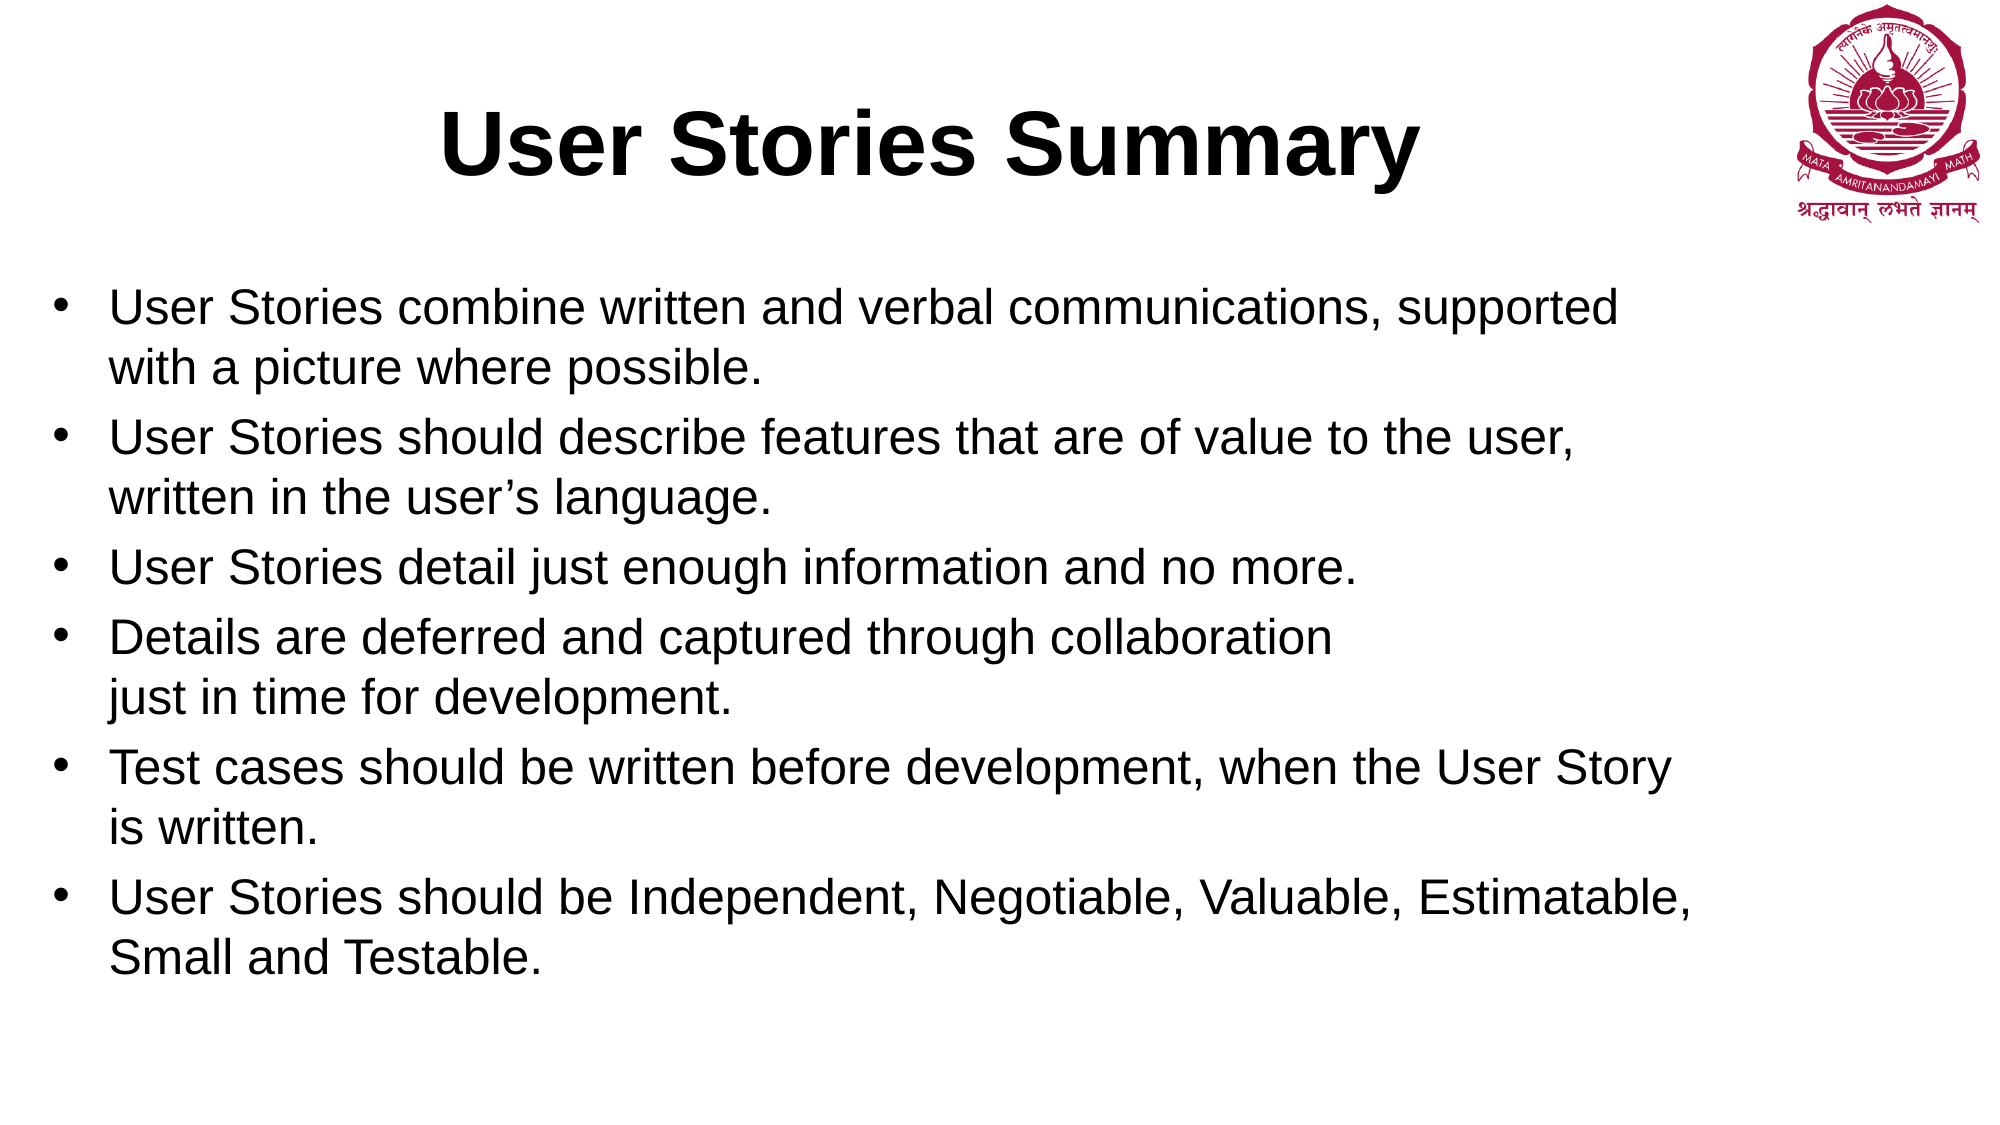

# User Stories Summary
User Stories combine written and verbal communications, supported with a picture where possible.
User Stories should describe features that are of value to the user, written in the user’s language.
User Stories detail just enough information and no more.
Details are deferred and captured through collaboration
just in time for development.
Test cases should be written before development, when the User Story is written.
User Stories should be Independent, Negotiable, Valuable, Estimatable, Small and Testable.